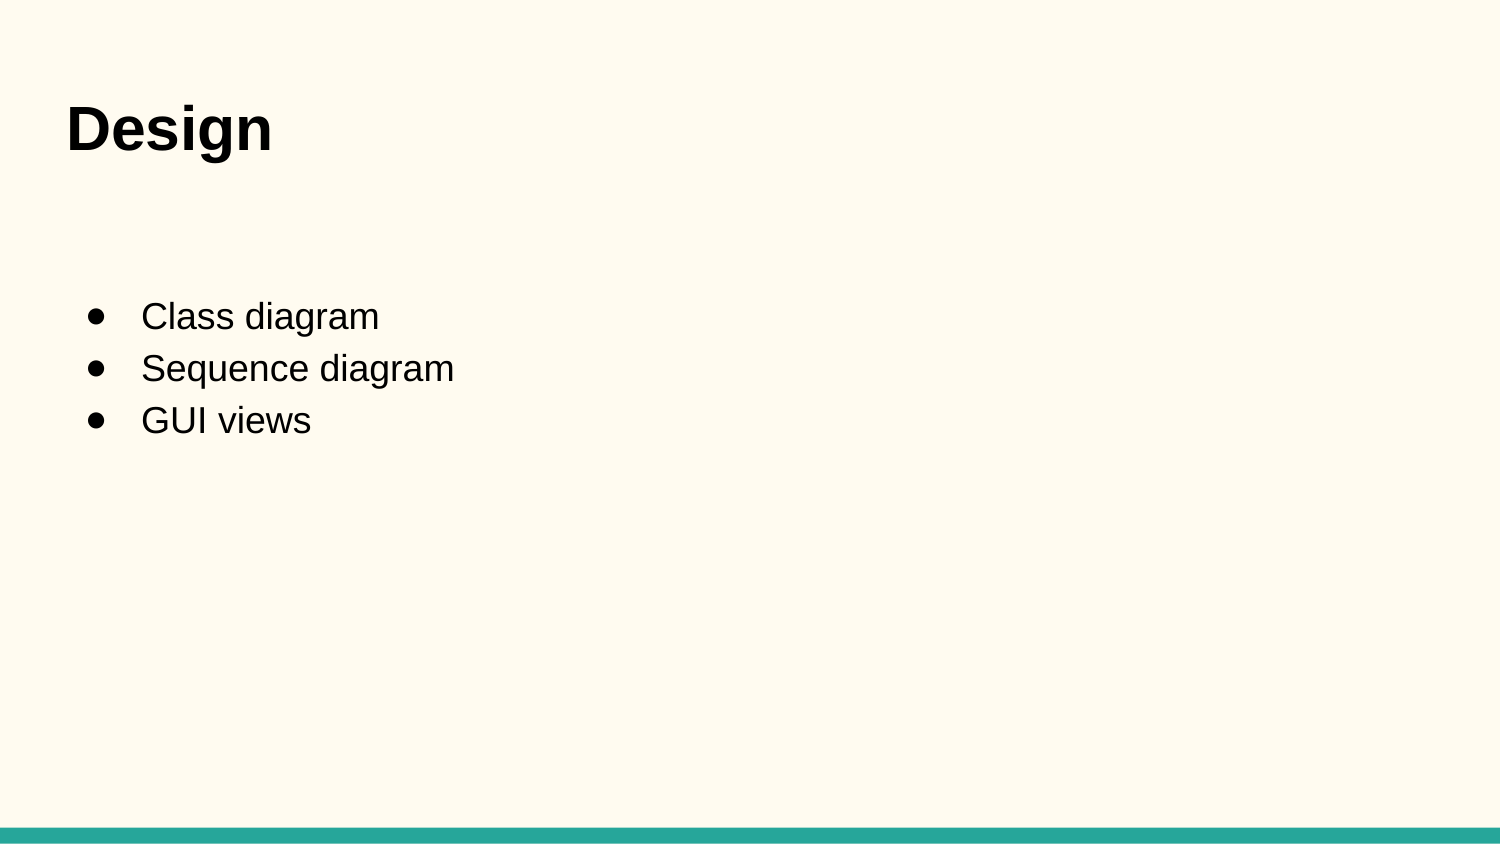

# Design

Class diagram
Sequence diagram
GUI views